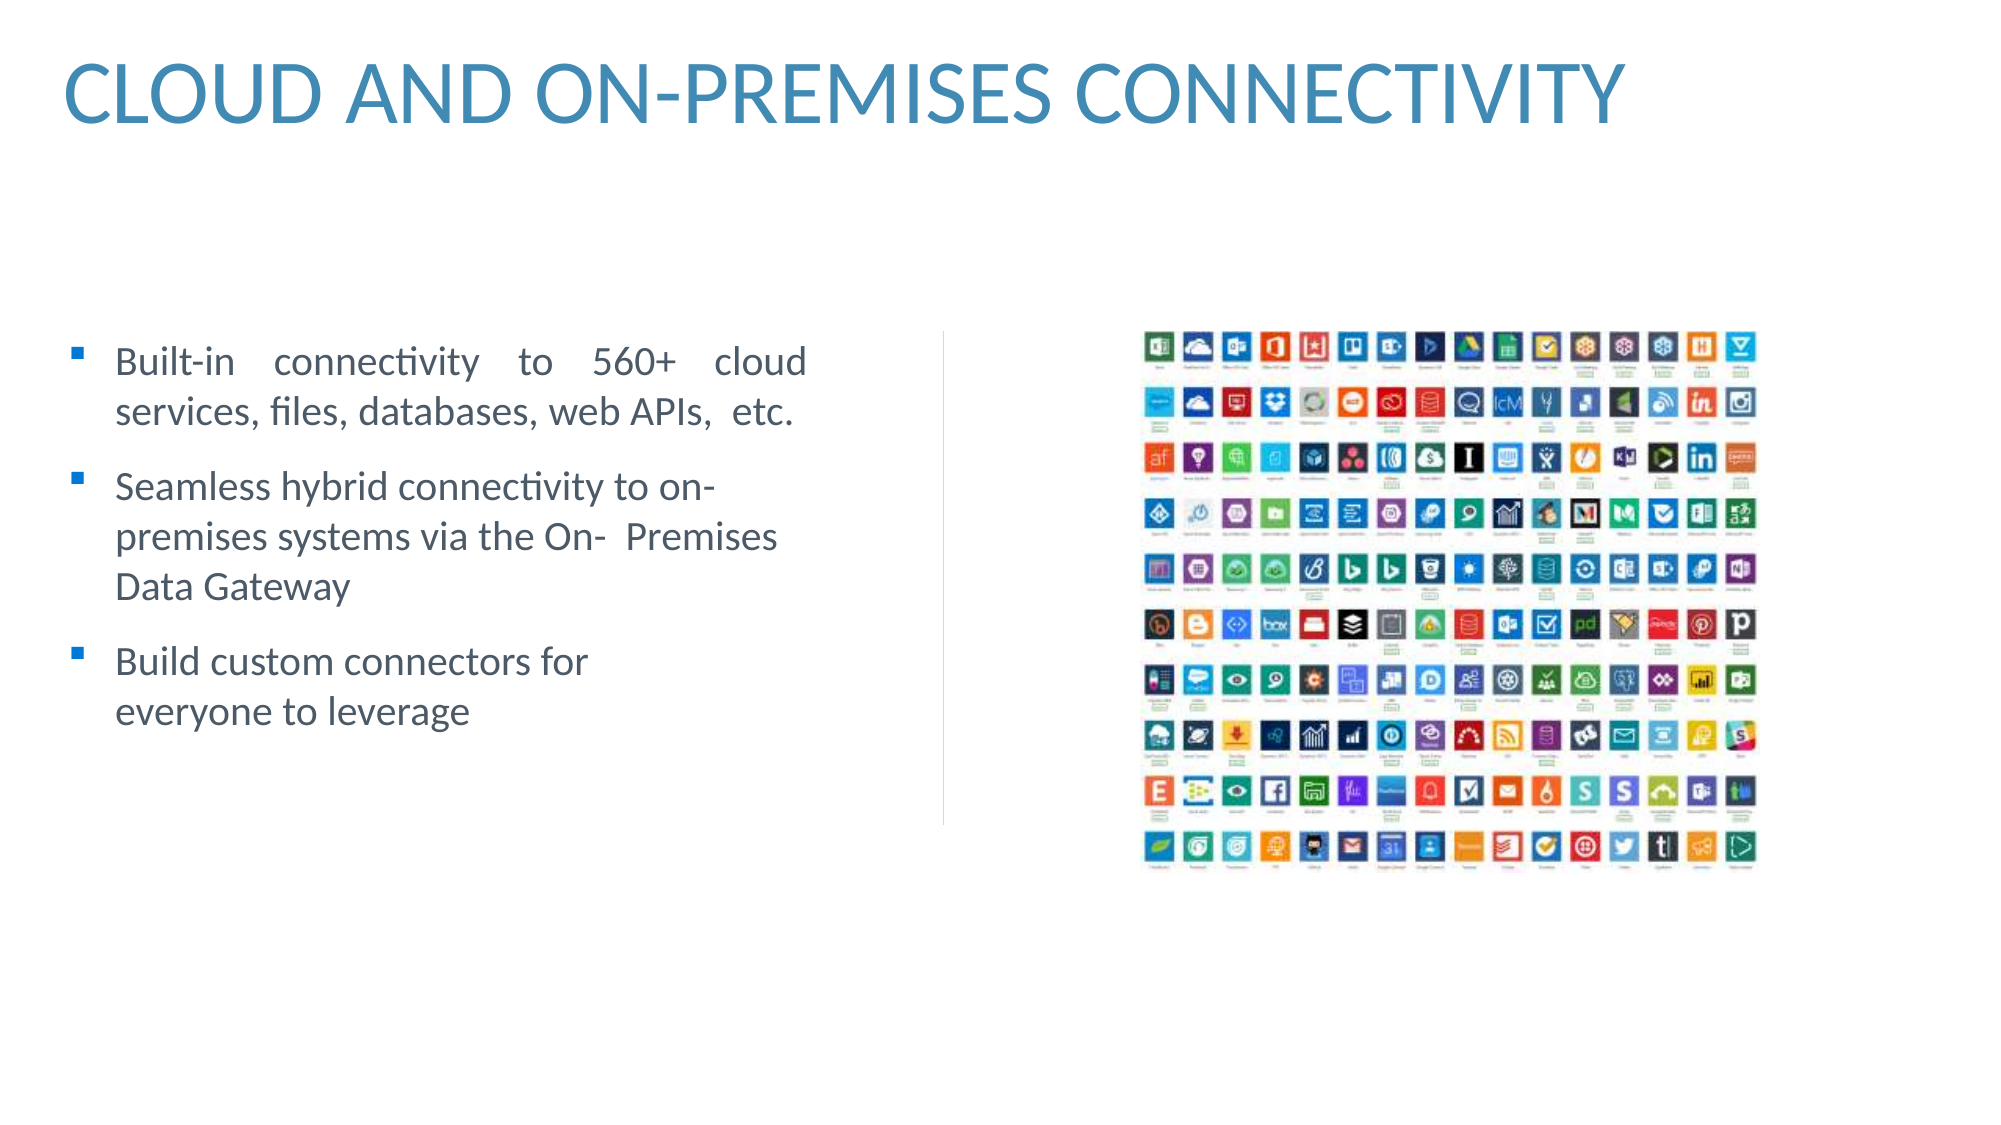

# CLOUD AND ON-PREMISES CONNECTIVITY

Built-in connectivity to 560+ cloud  services, files, databases, web APIs,  etc.
Seamless hybrid connectivity to on-  premises systems via the On-  Premises Data Gateway
Build custom connectors for  everyone to leverage